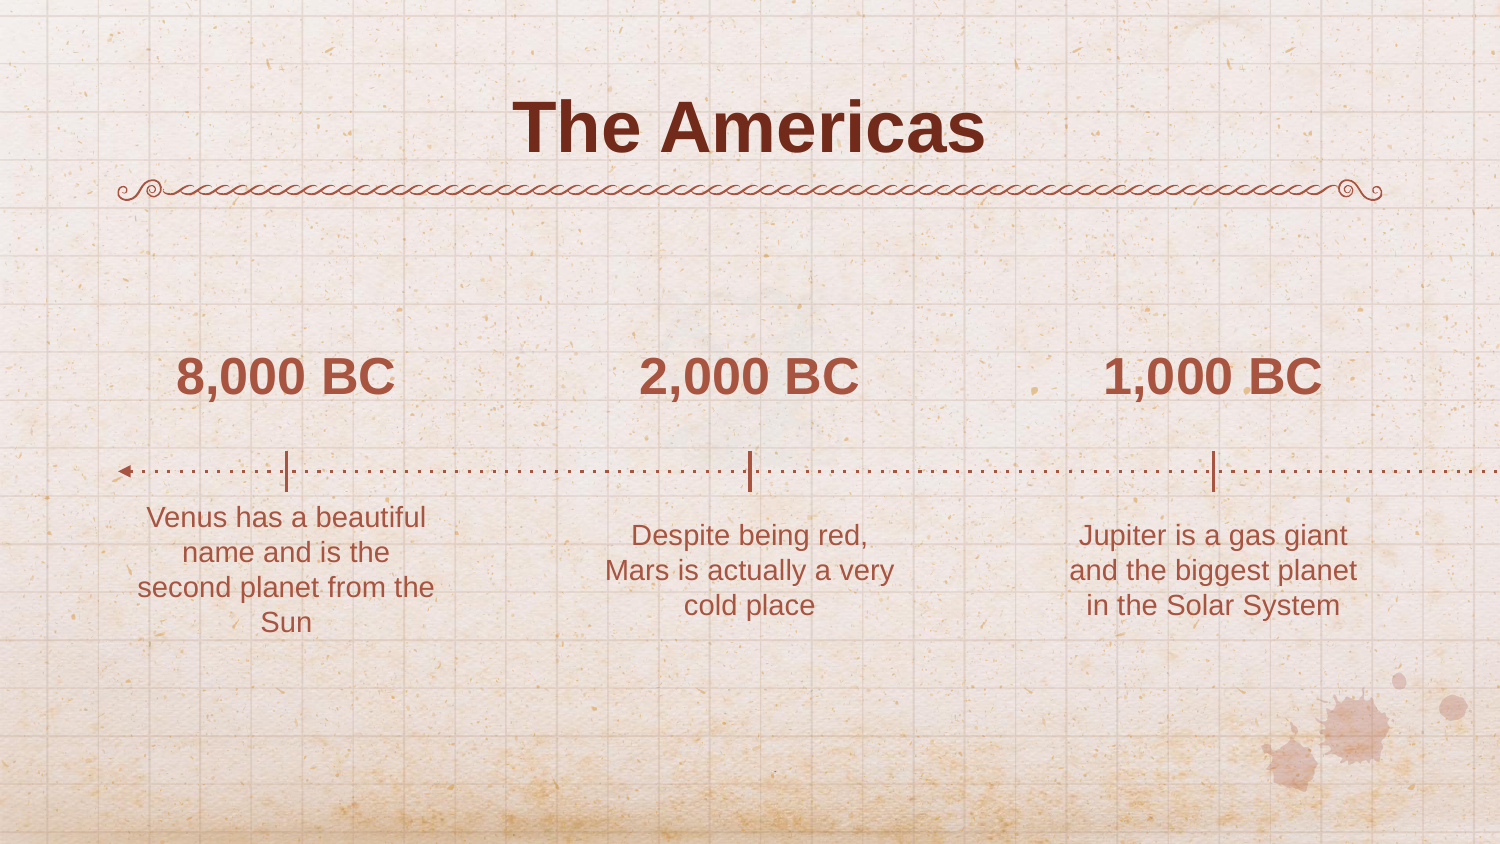

# The Americas

8,000 BC
2,000 BC
1,000 BC
Venus has a beautiful name and is the second planet from the Sun
Despite being red, Mars is actually a very cold place
Jupiter is a gas giant and the biggest planet in the Solar System